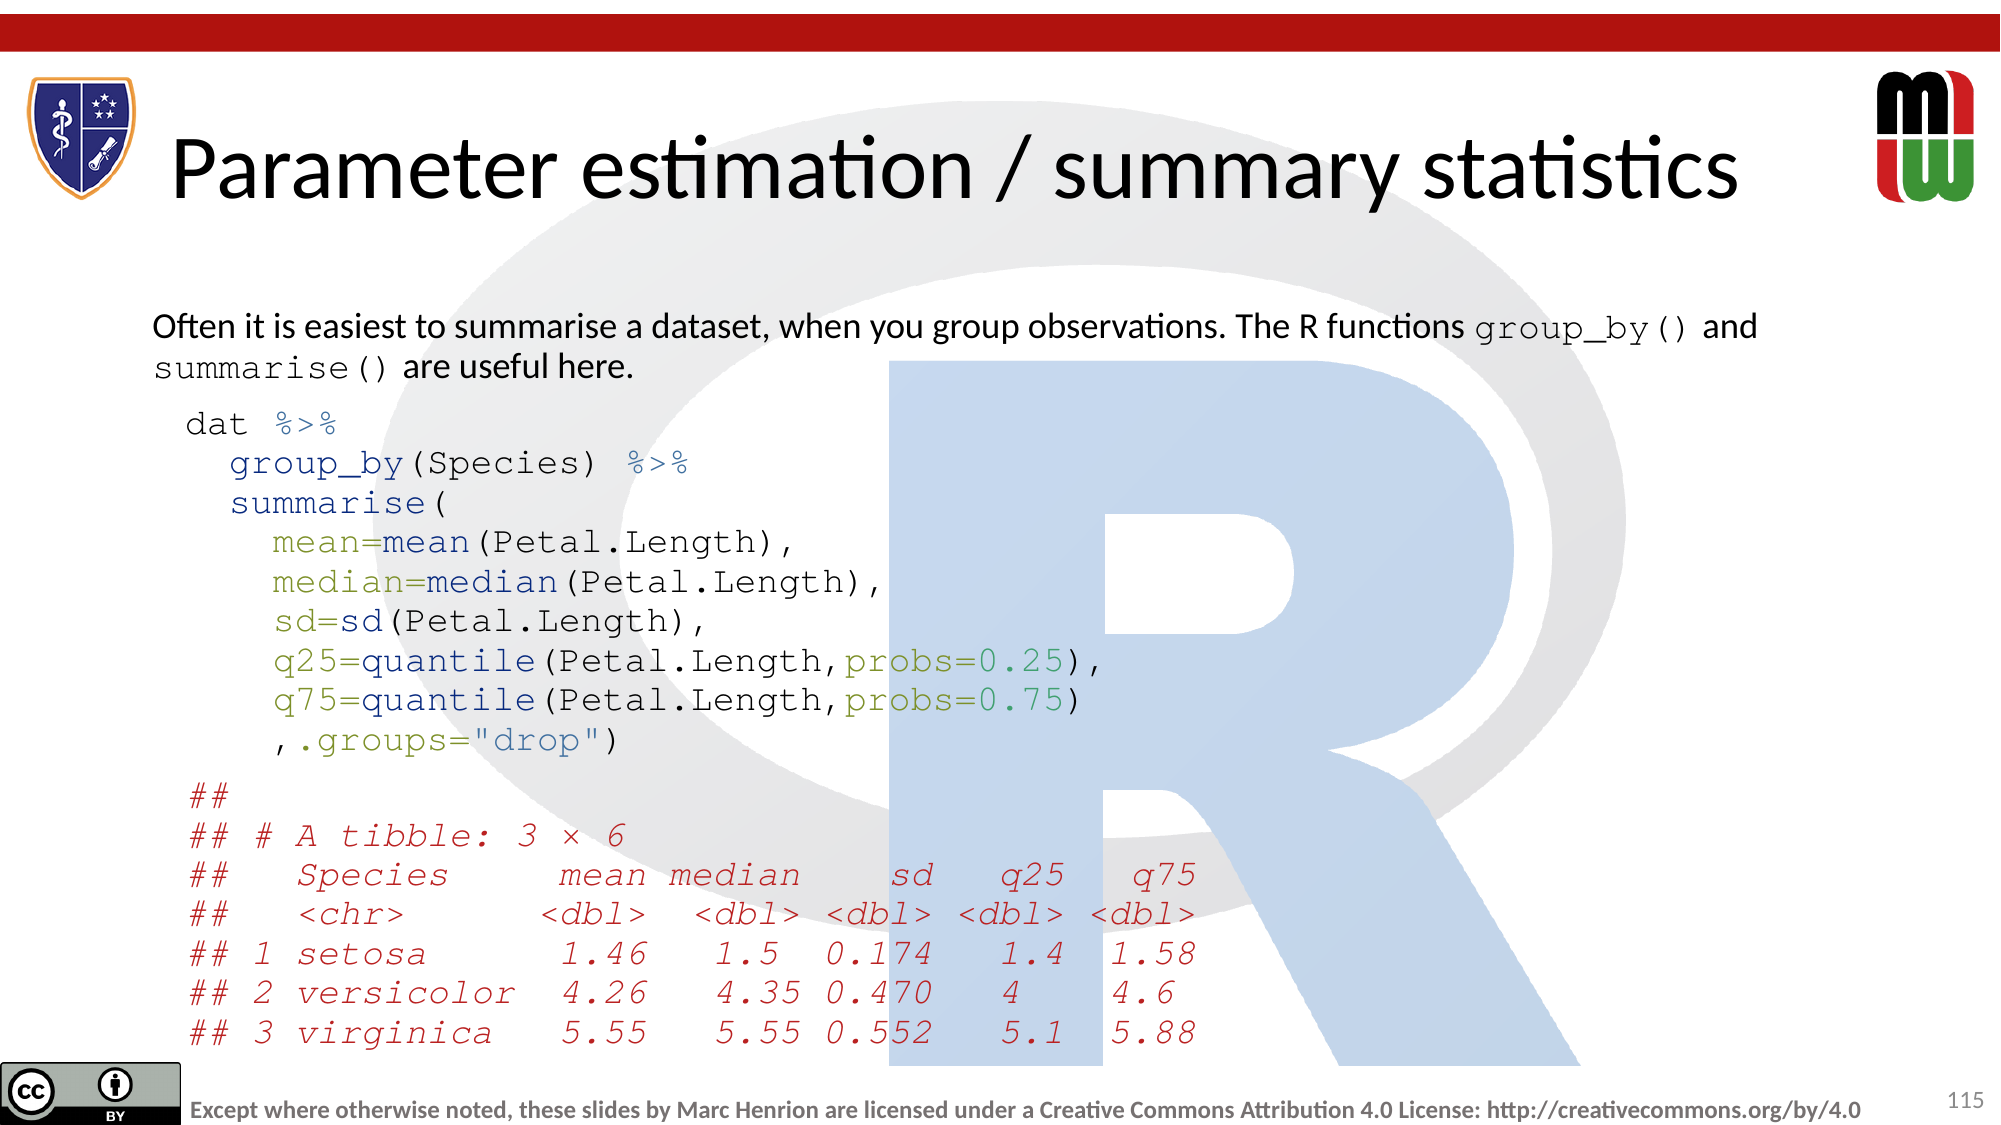

# Parameter estimation / summary statistics
Often it is easiest to summarise a dataset, when you group observations. The R functions group_by() and summarise() are useful here.
dat %>%
  group_by(Species) %>%
  summarise(
    mean=mean(Petal.Length),
    median=median(Petal.Length),
    sd=sd(Petal.Length),
    q25=quantile(Petal.Length,probs=0.25),
    q75=quantile(Petal.Length,probs=0.75)
    ,.groups="drop")
##
## # A tibble: 3 × 6
##   Species     mean median    sd   q25   q75
##   <chr>      <dbl>  <dbl> <dbl> <dbl> <dbl>
## 1 setosa      1.46   1.5  0.174   1.4  1.58
## 2 versicolor  4.26   4.35 0.470   4    4.6
## 3 virginica   5.55   5.55 0.552   5.1  5.88
115